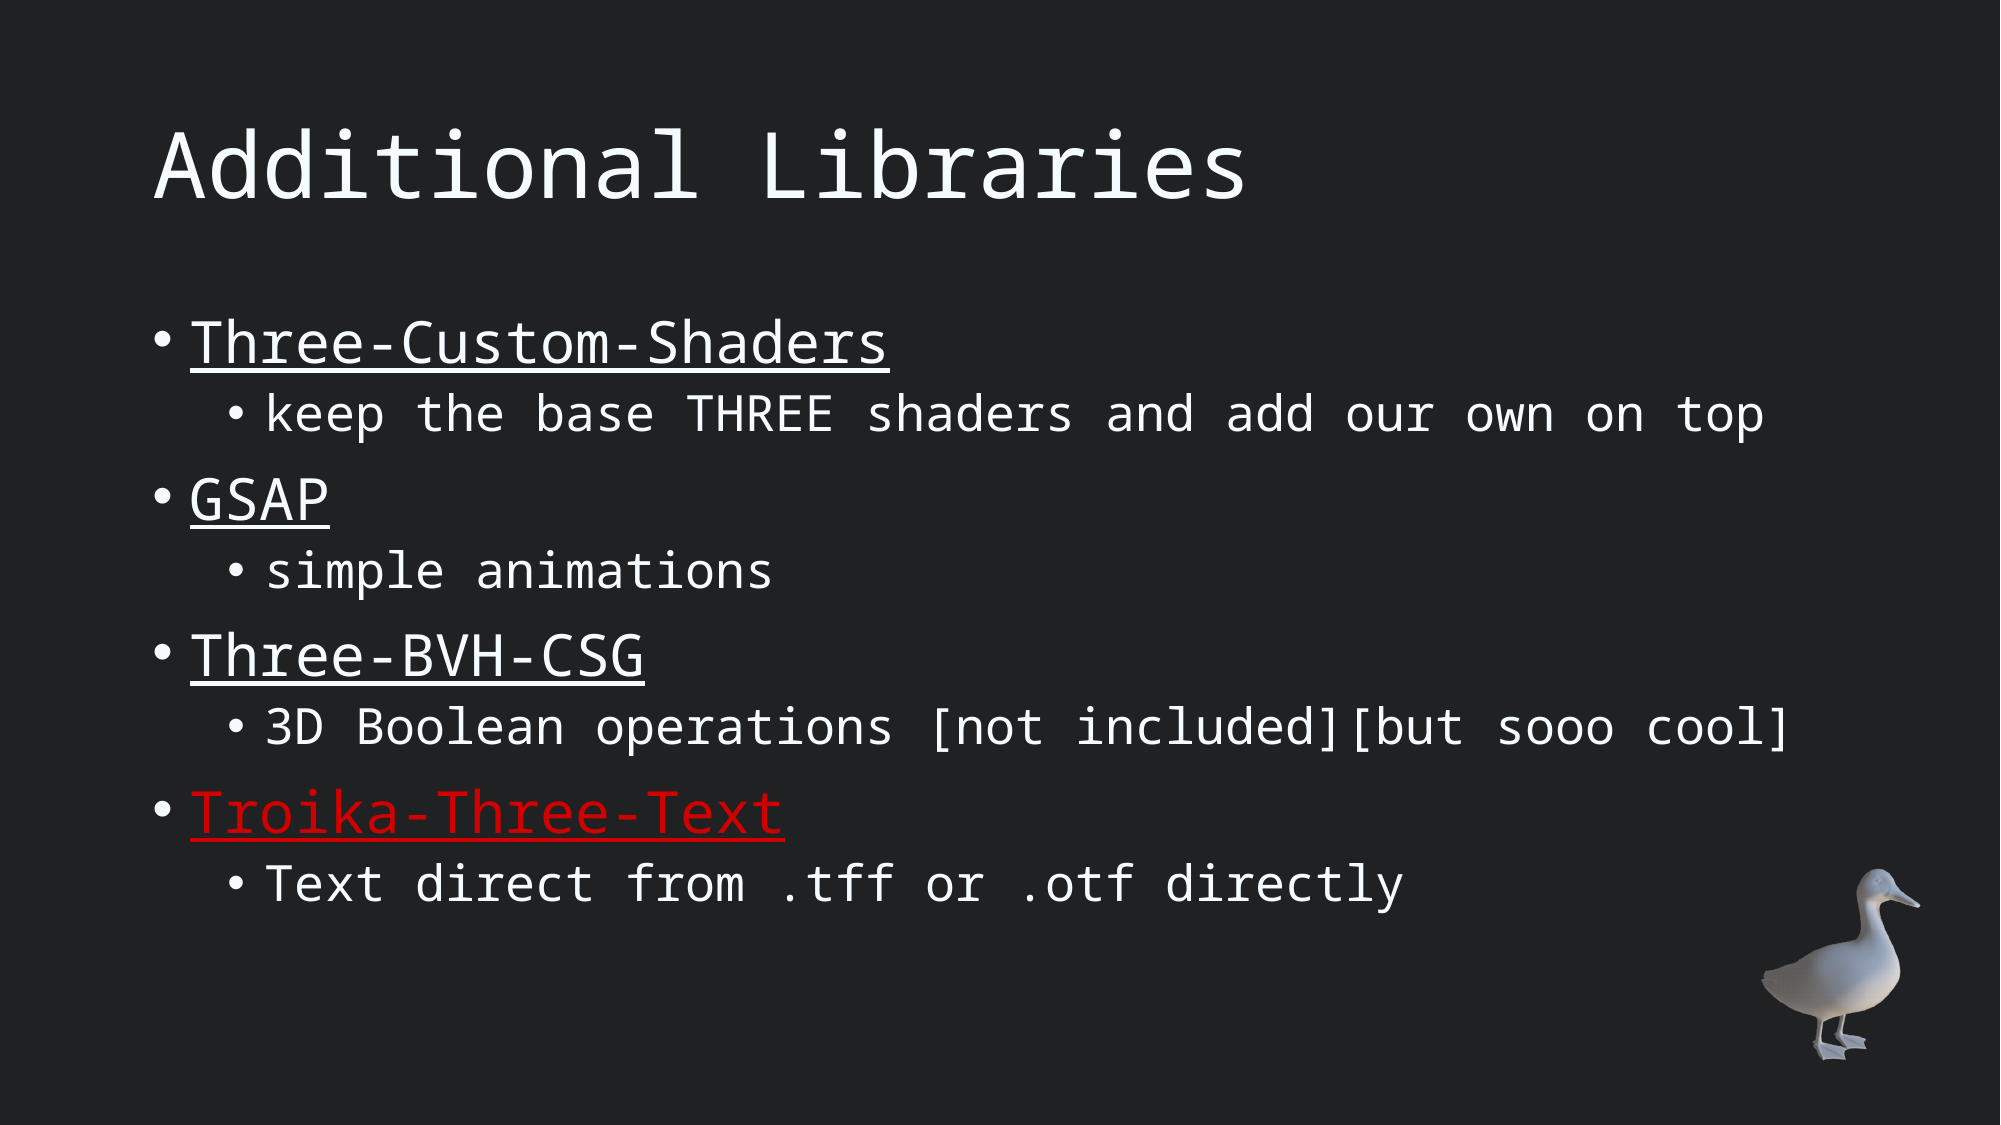

# Additional Libraries
Three-Custom-Shaders
keep the base THREE shaders and add our own on top
GSAP
simple animations
Three-BVH-CSG
3D Boolean operations [not included][but sooo cool]
Troika-Three-Text
Text direct from .tff or .otf directly